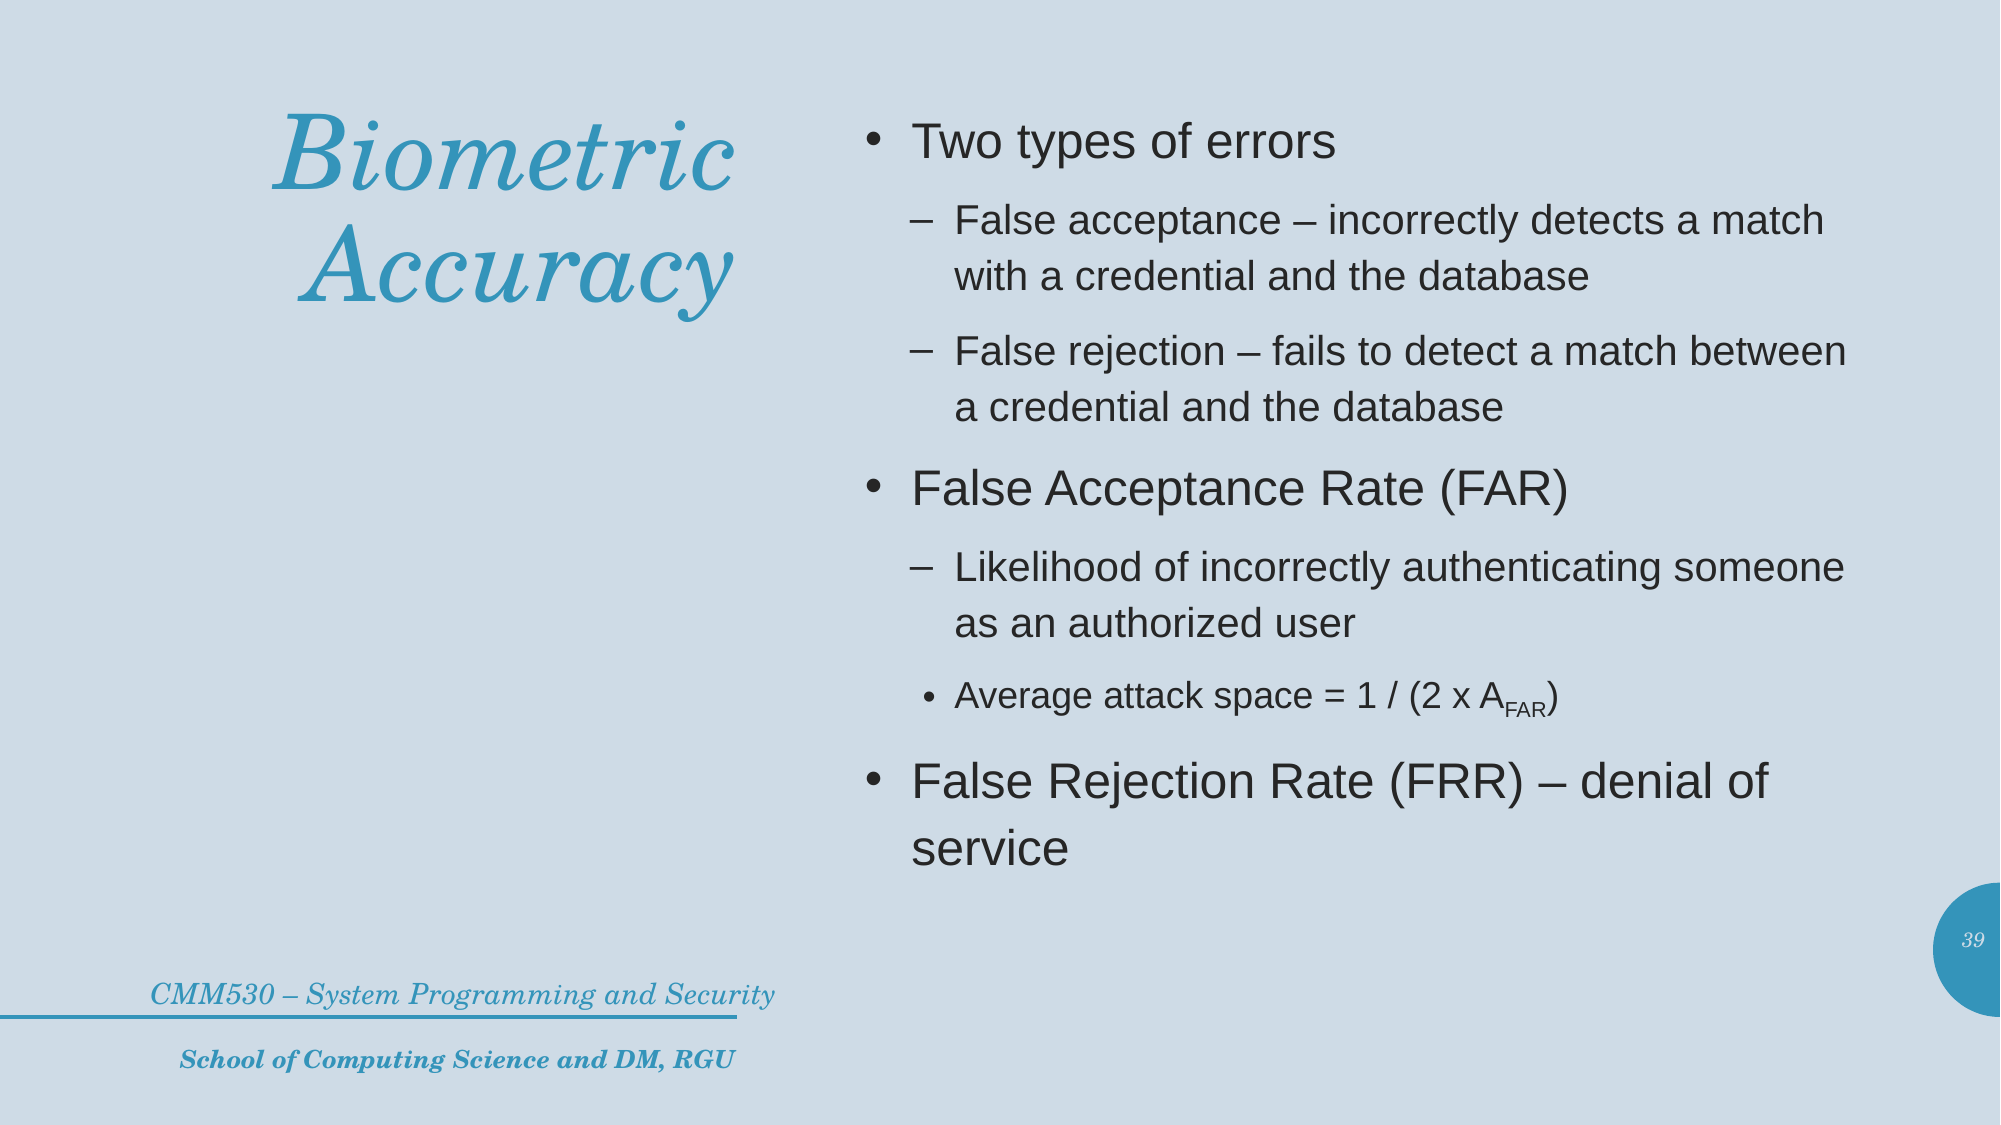

# Biometric Accuracy
Two types of errors
False acceptance – incorrectly detects a match with a credential and the database
False rejection – fails to detect a match between a credential and the database
False Acceptance Rate (FAR)
Likelihood of incorrectly authenticating someone as an authorized user
Average attack space = 1 / (2 x AFAR)
False Rejection Rate (FRR) – denial of service

39